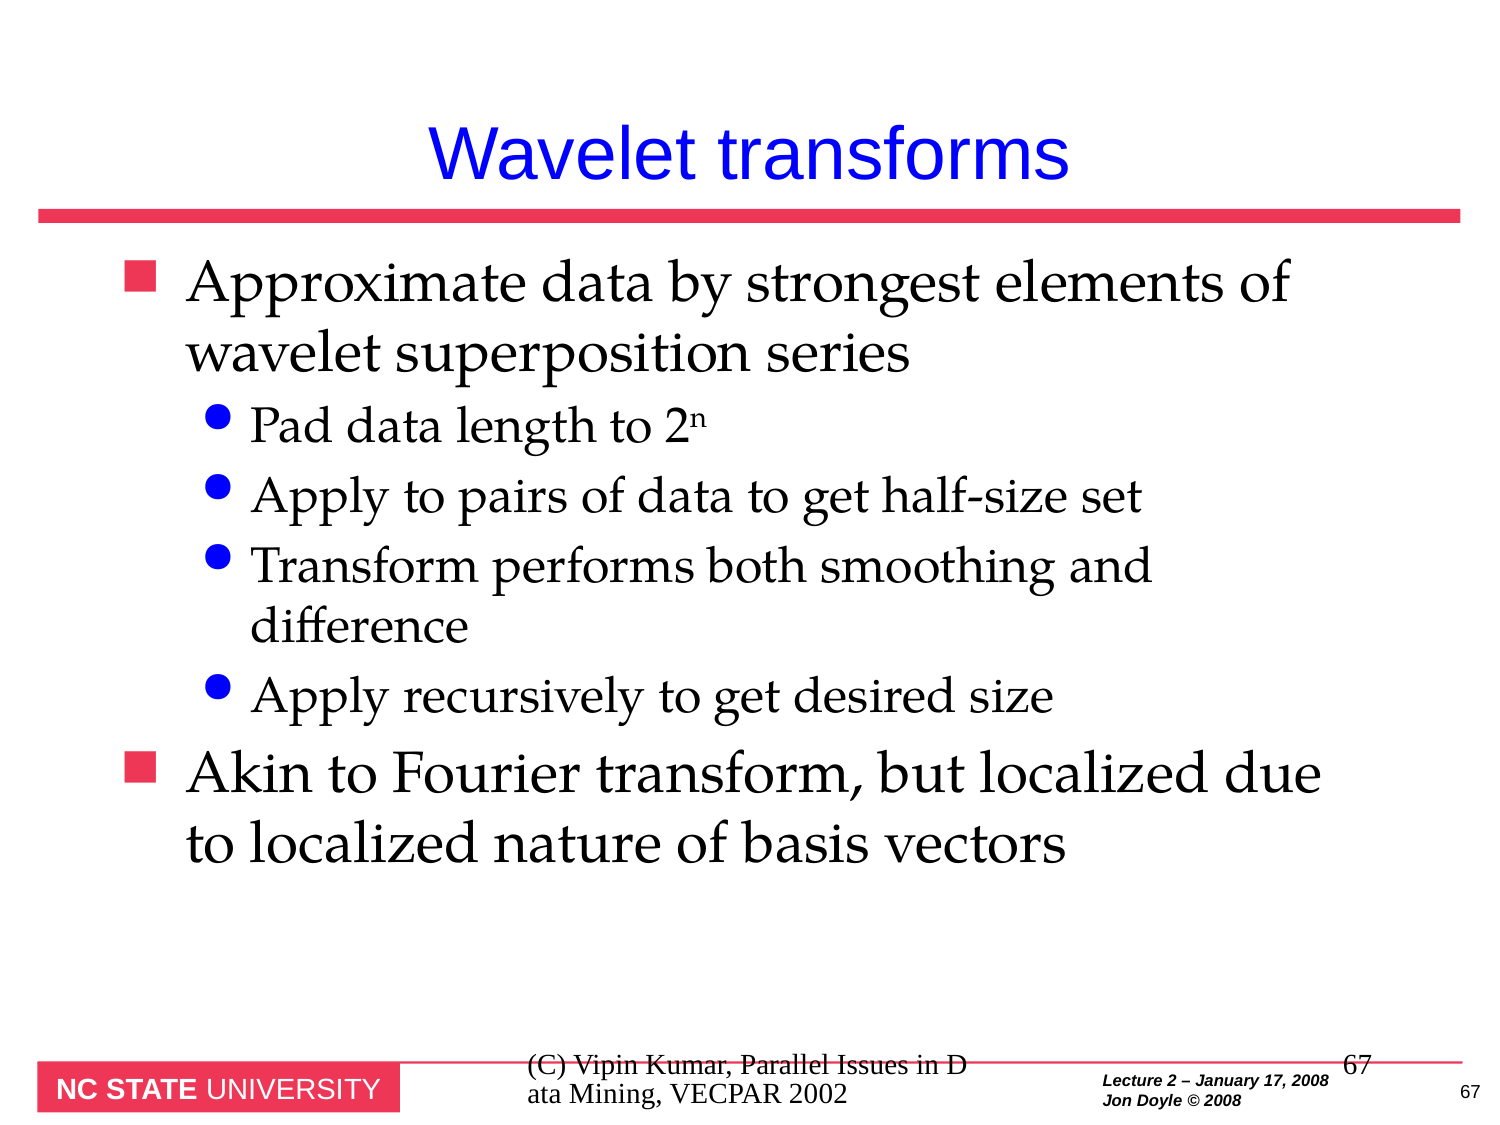

# Wavelet transforms
Approximate data by strongest elements of wavelet superposition series
Pad data length to 2n
Apply to pairs of data to get half-size set
Transform performs both smoothing and difference
Apply recursively to get desired size
Akin to Fourier transform, but localized due to localized nature of basis vectors
(C) Vipin Kumar, Parallel Issues in Data Mining, VECPAR 2002
67